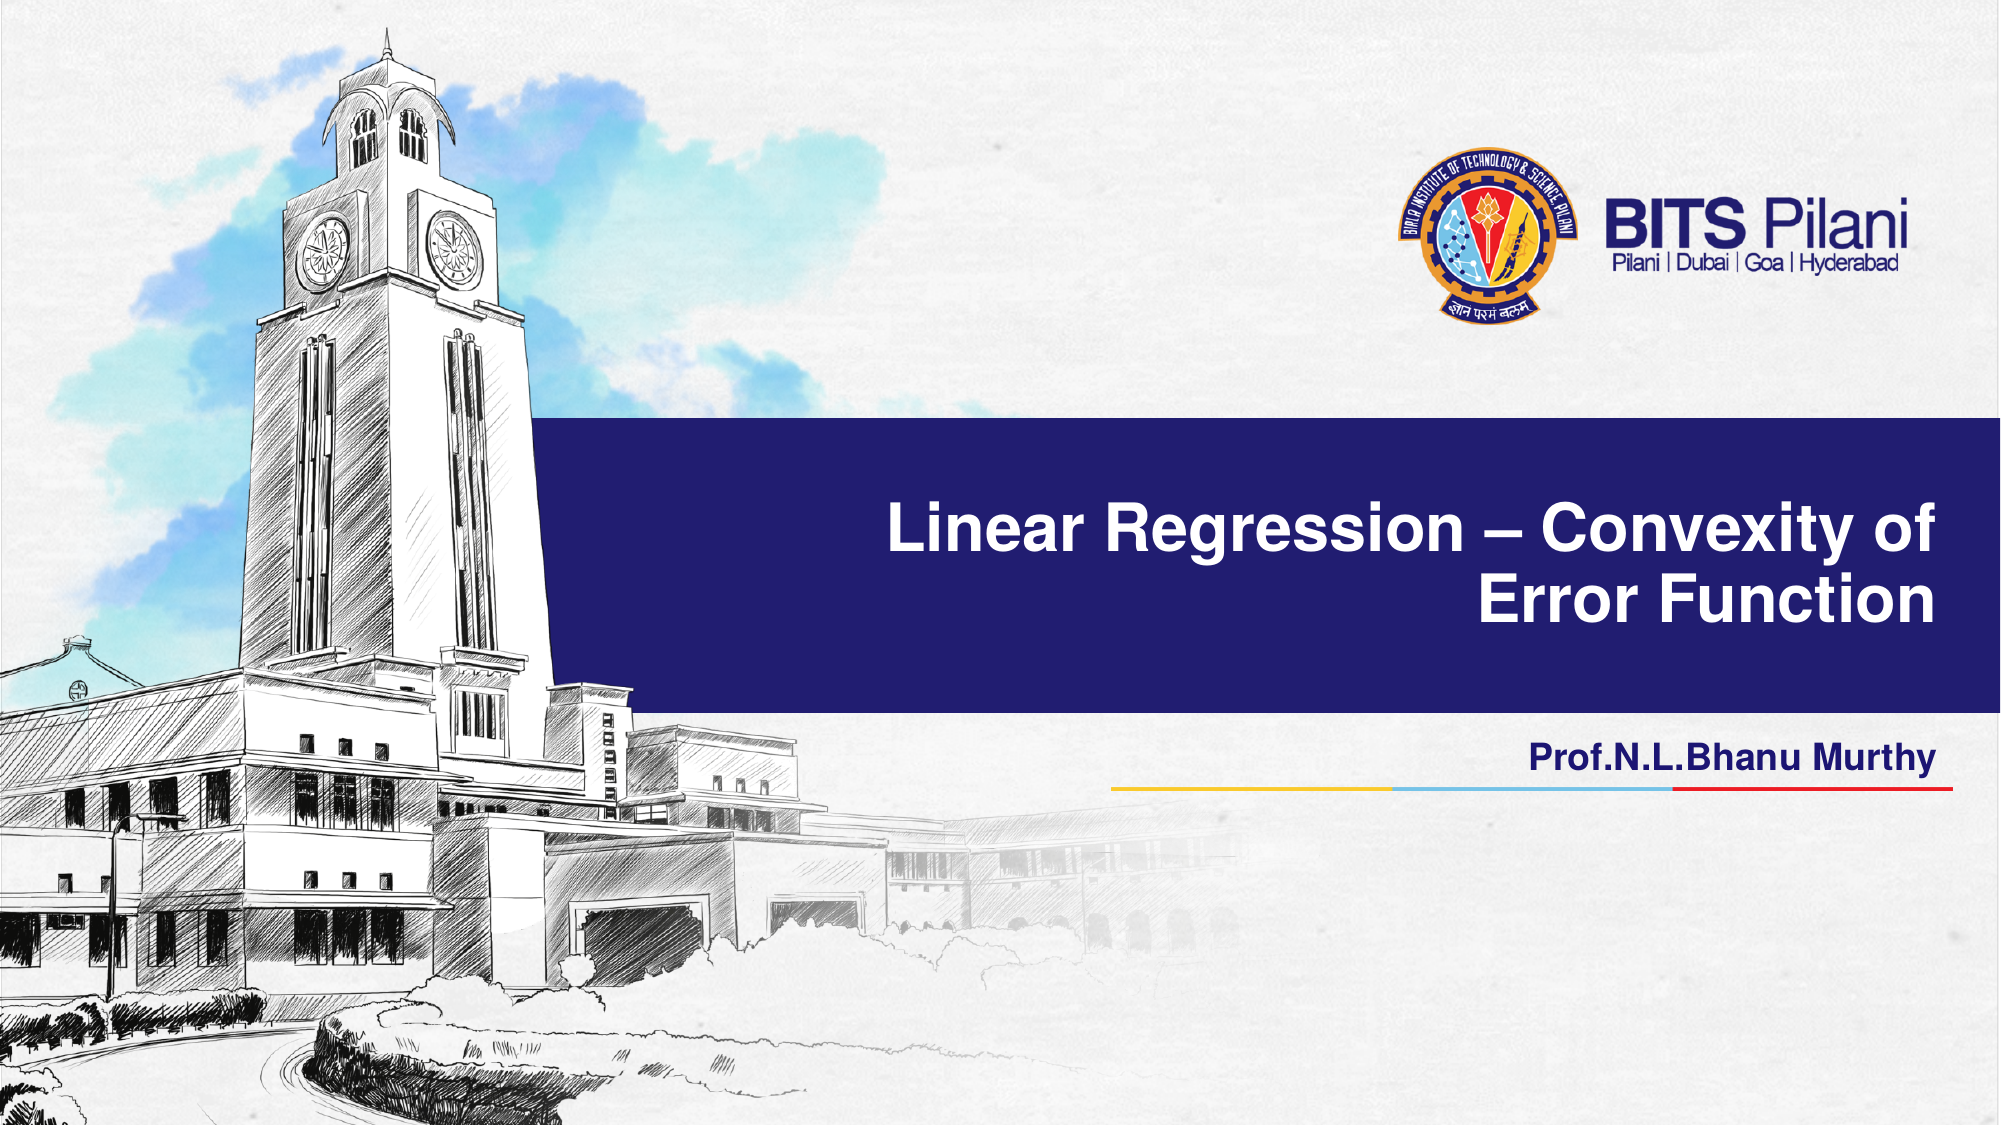

# Linear Regression – Convexity of Error Function
Prof.N.L.Bhanu Murthy